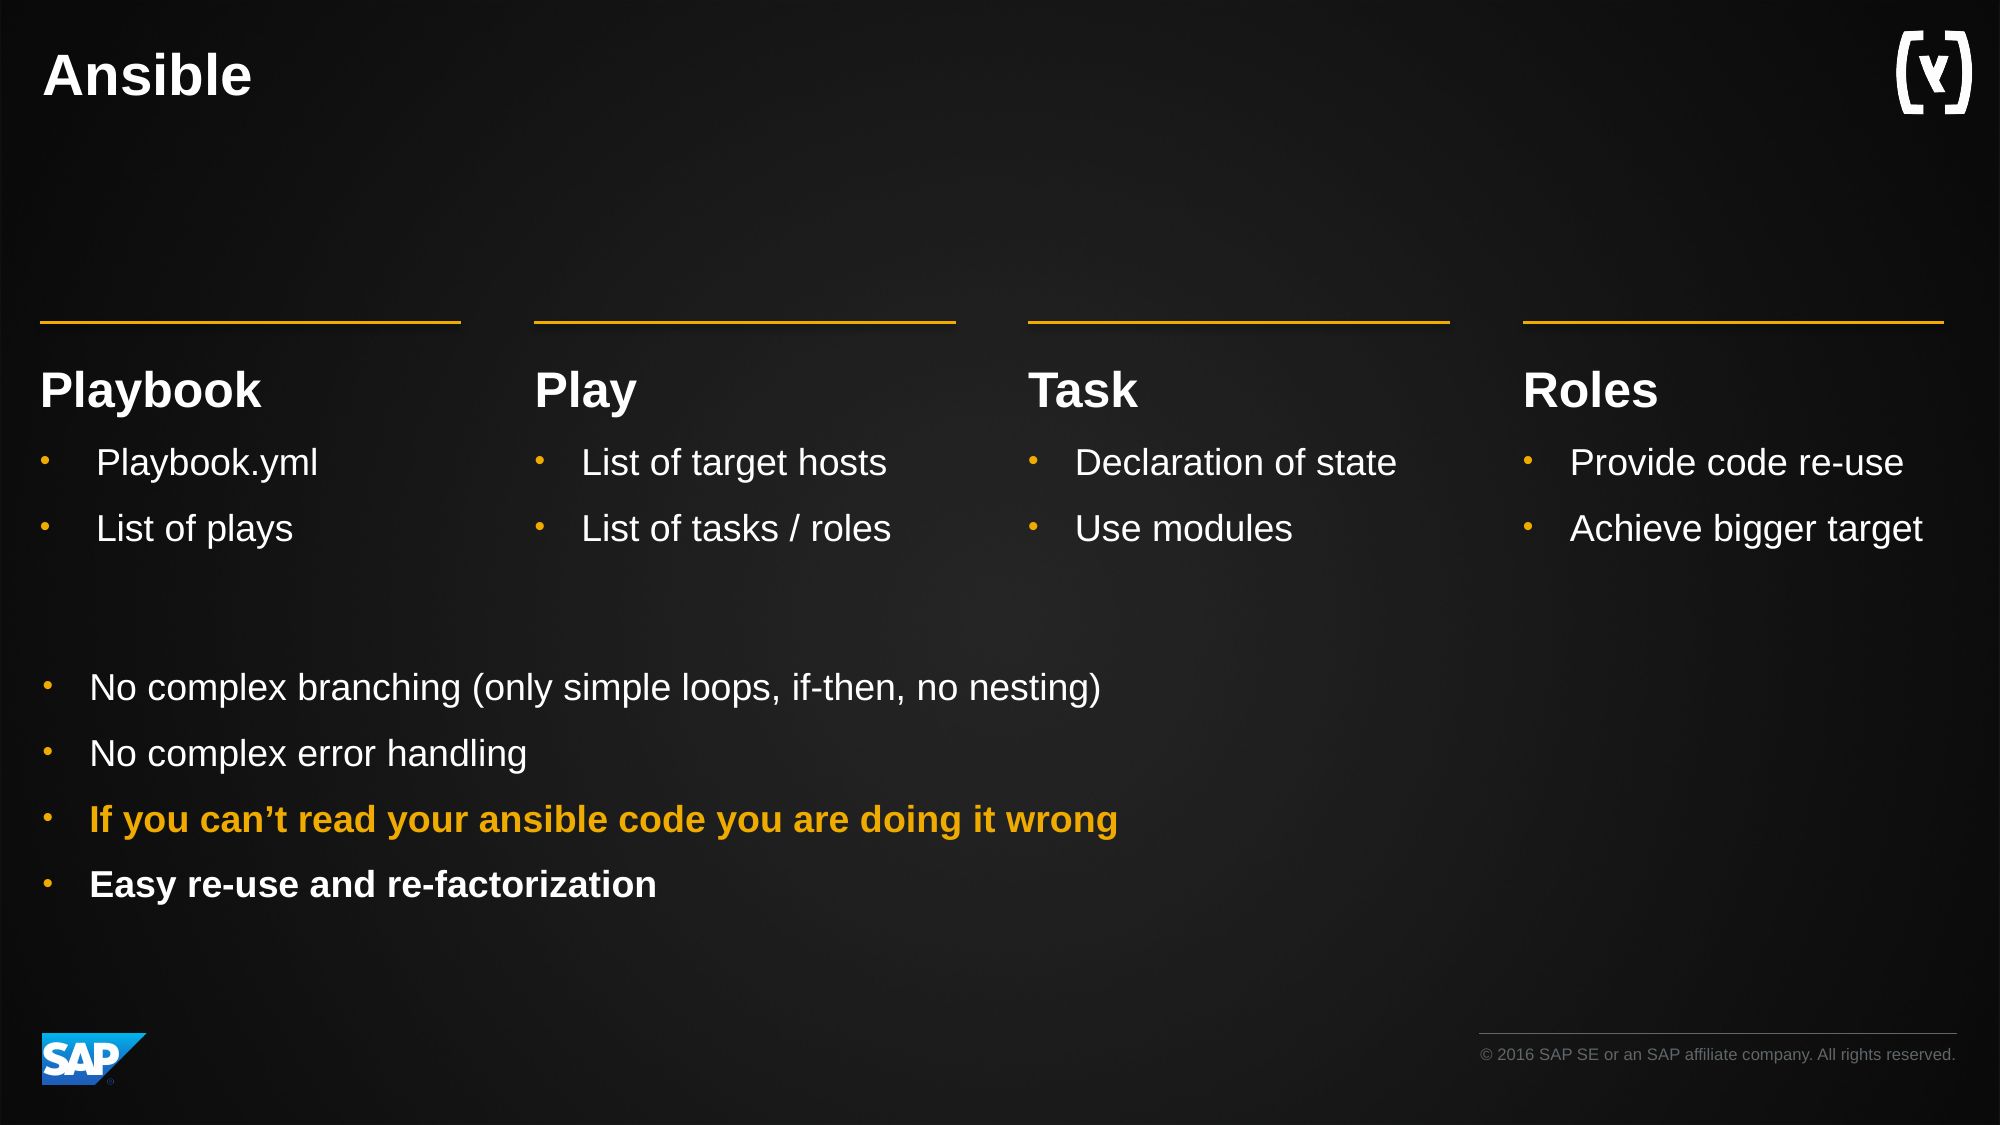

# Ansible
Playbook
Playbook.yml
List of plays
Play
List of target hosts
List of tasks / roles
Task
Declaration of state
Use modules
Roles
Provide code re-use
Achieve bigger target
No complex branching (only simple loops, if-then, no nesting)
No complex error handling
If you can’t read your ansible code you are doing it wrong
Easy re-use and re-factorization